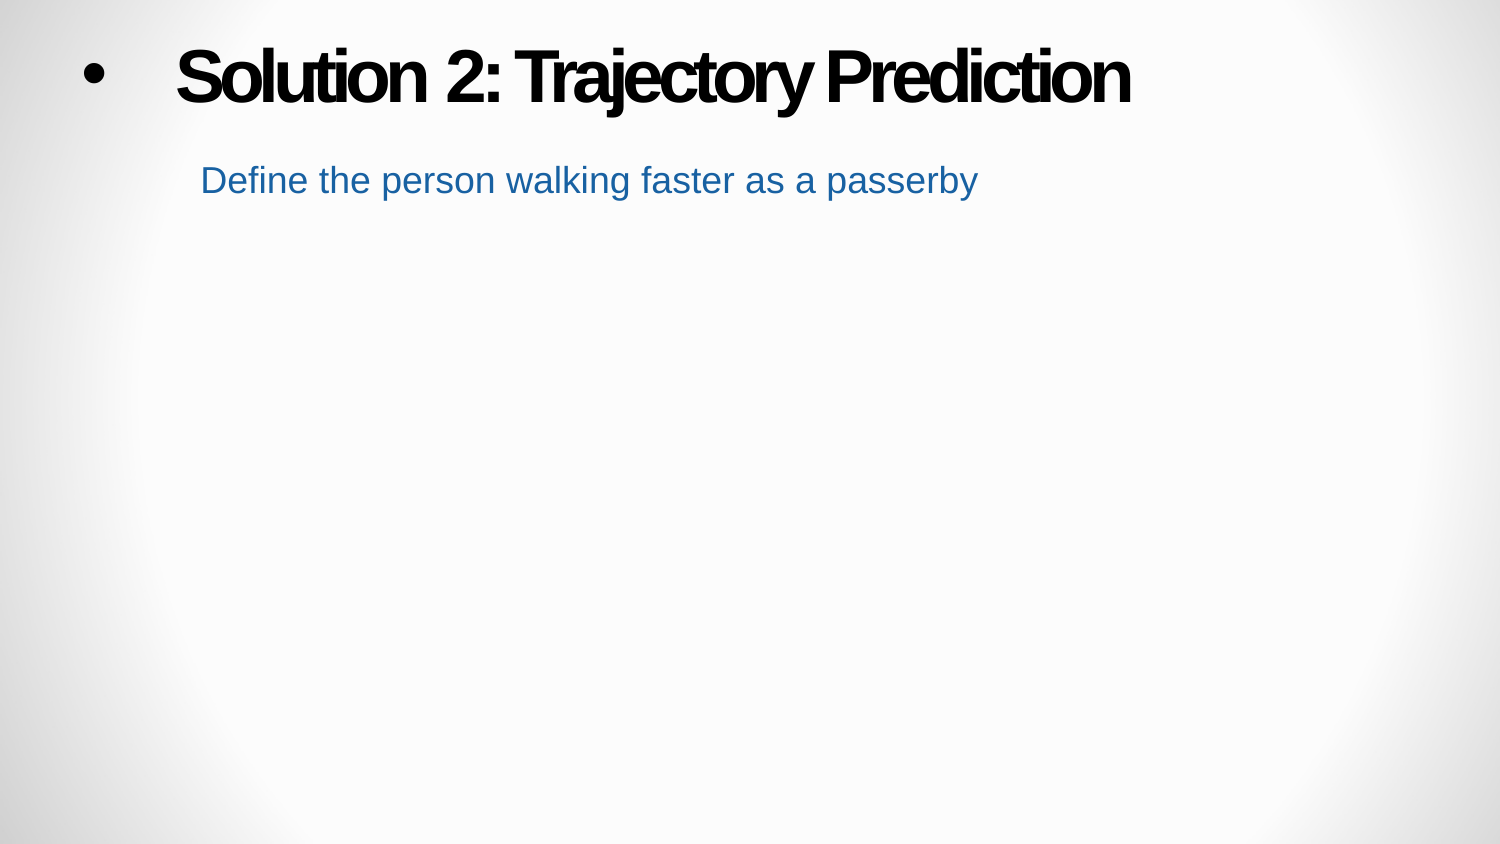

Solution 2: Trajectory Prediction
Define the person walking faster as a passerby